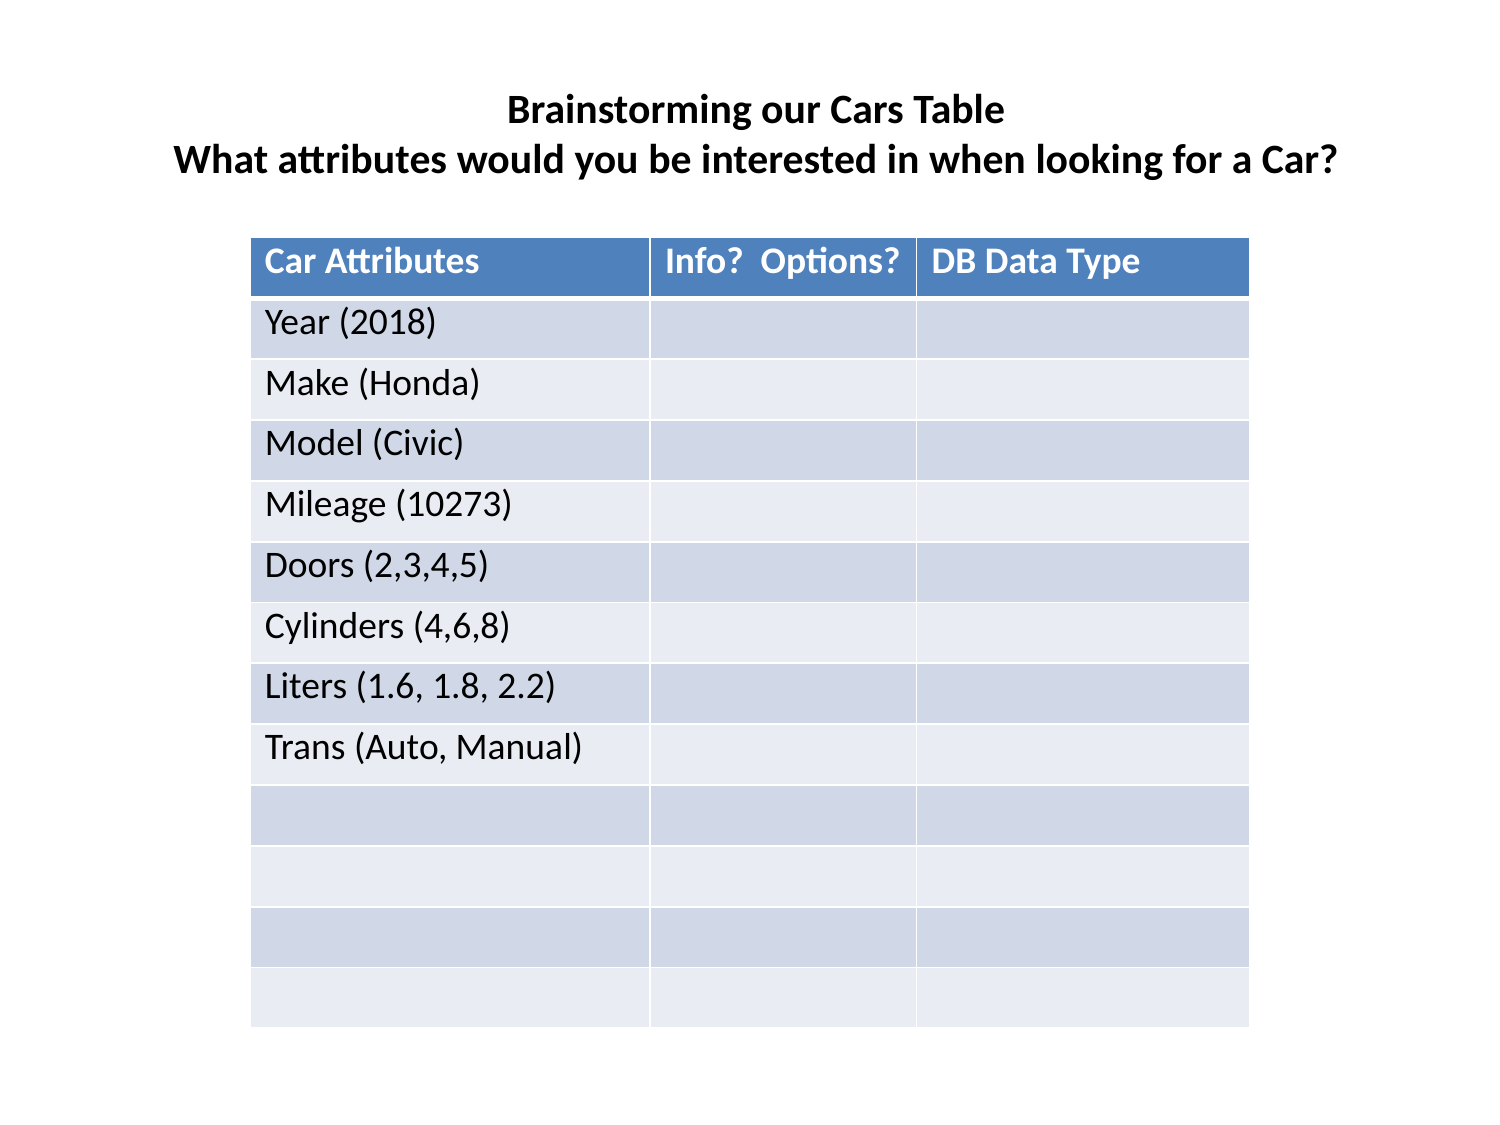

Brainstorming our Cars Table
What attributes would you be interested in when looking for a Car?
| Car Attributes | Info? Options? | DB Data Type |
| --- | --- | --- |
| Year (2018) |  |  |
| Make (Honda) |  |  |
| Model (Civic) |  |  |
| Mileage (10273) |  |  |
| Doors (2,3,4,5) |  |  |
| Cylinders (4,6,8) |  |  |
| Liters (1.6, 1.8, 2.2) |  |  |
| Trans (Auto, Manual) |  |  |
|  |  |  |
|  |  |  |
|  |  |  |
|  |  |  |